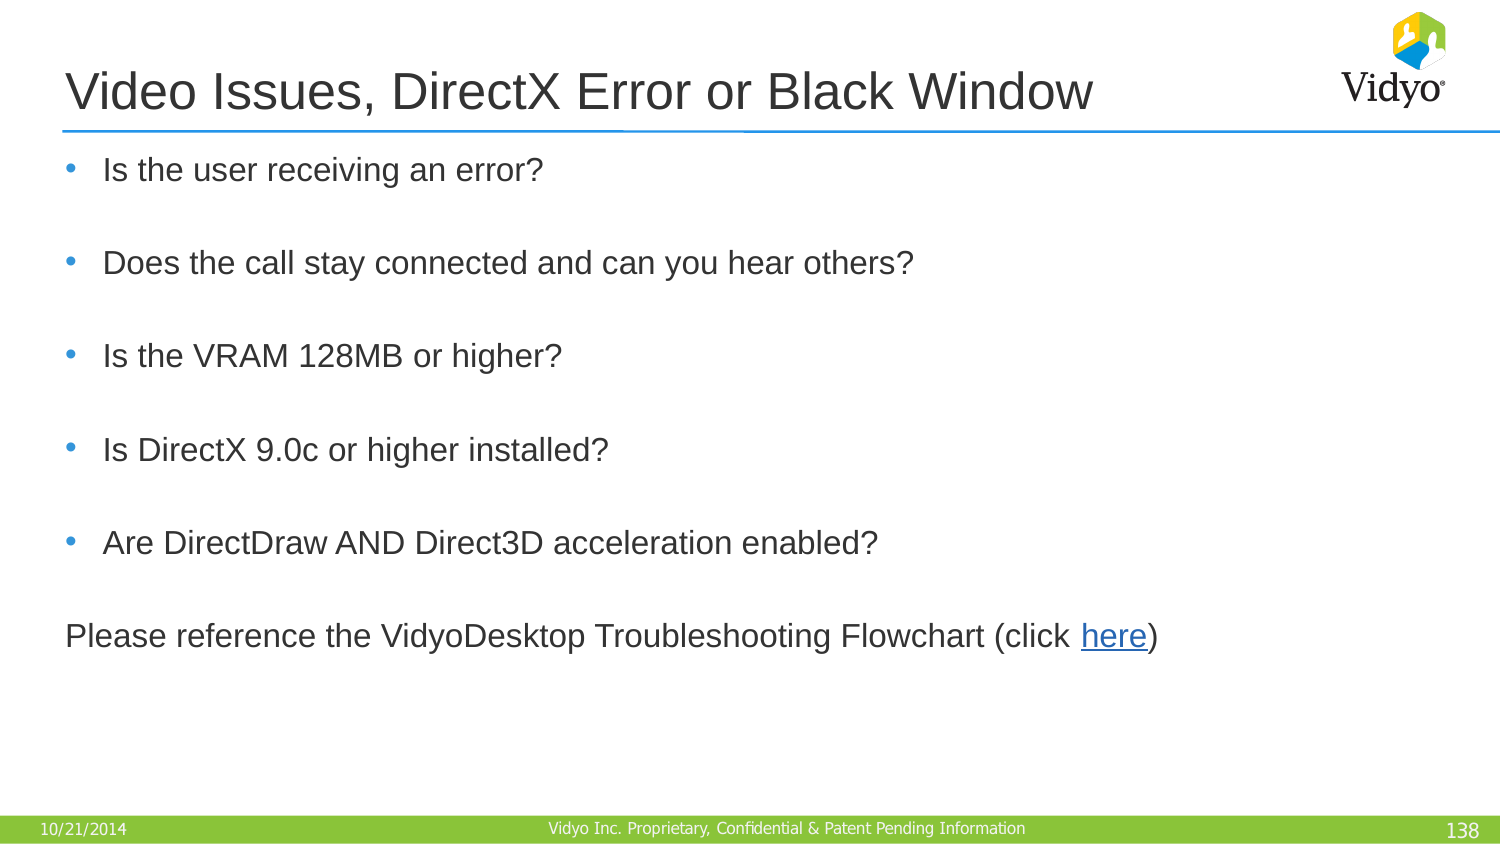

# Video Issues, DirectX Error or Black Window
Is the user receiving an error?

Does the call stay connected and can you hear others?

Is the VRAM 128MB or higher?

Is DirectX 9.0c or higher installed?

Are DirectDraw AND Direct3D acceleration enabled?

Please reference the VidyoDesktop Troubleshooting Flowchart (click here)